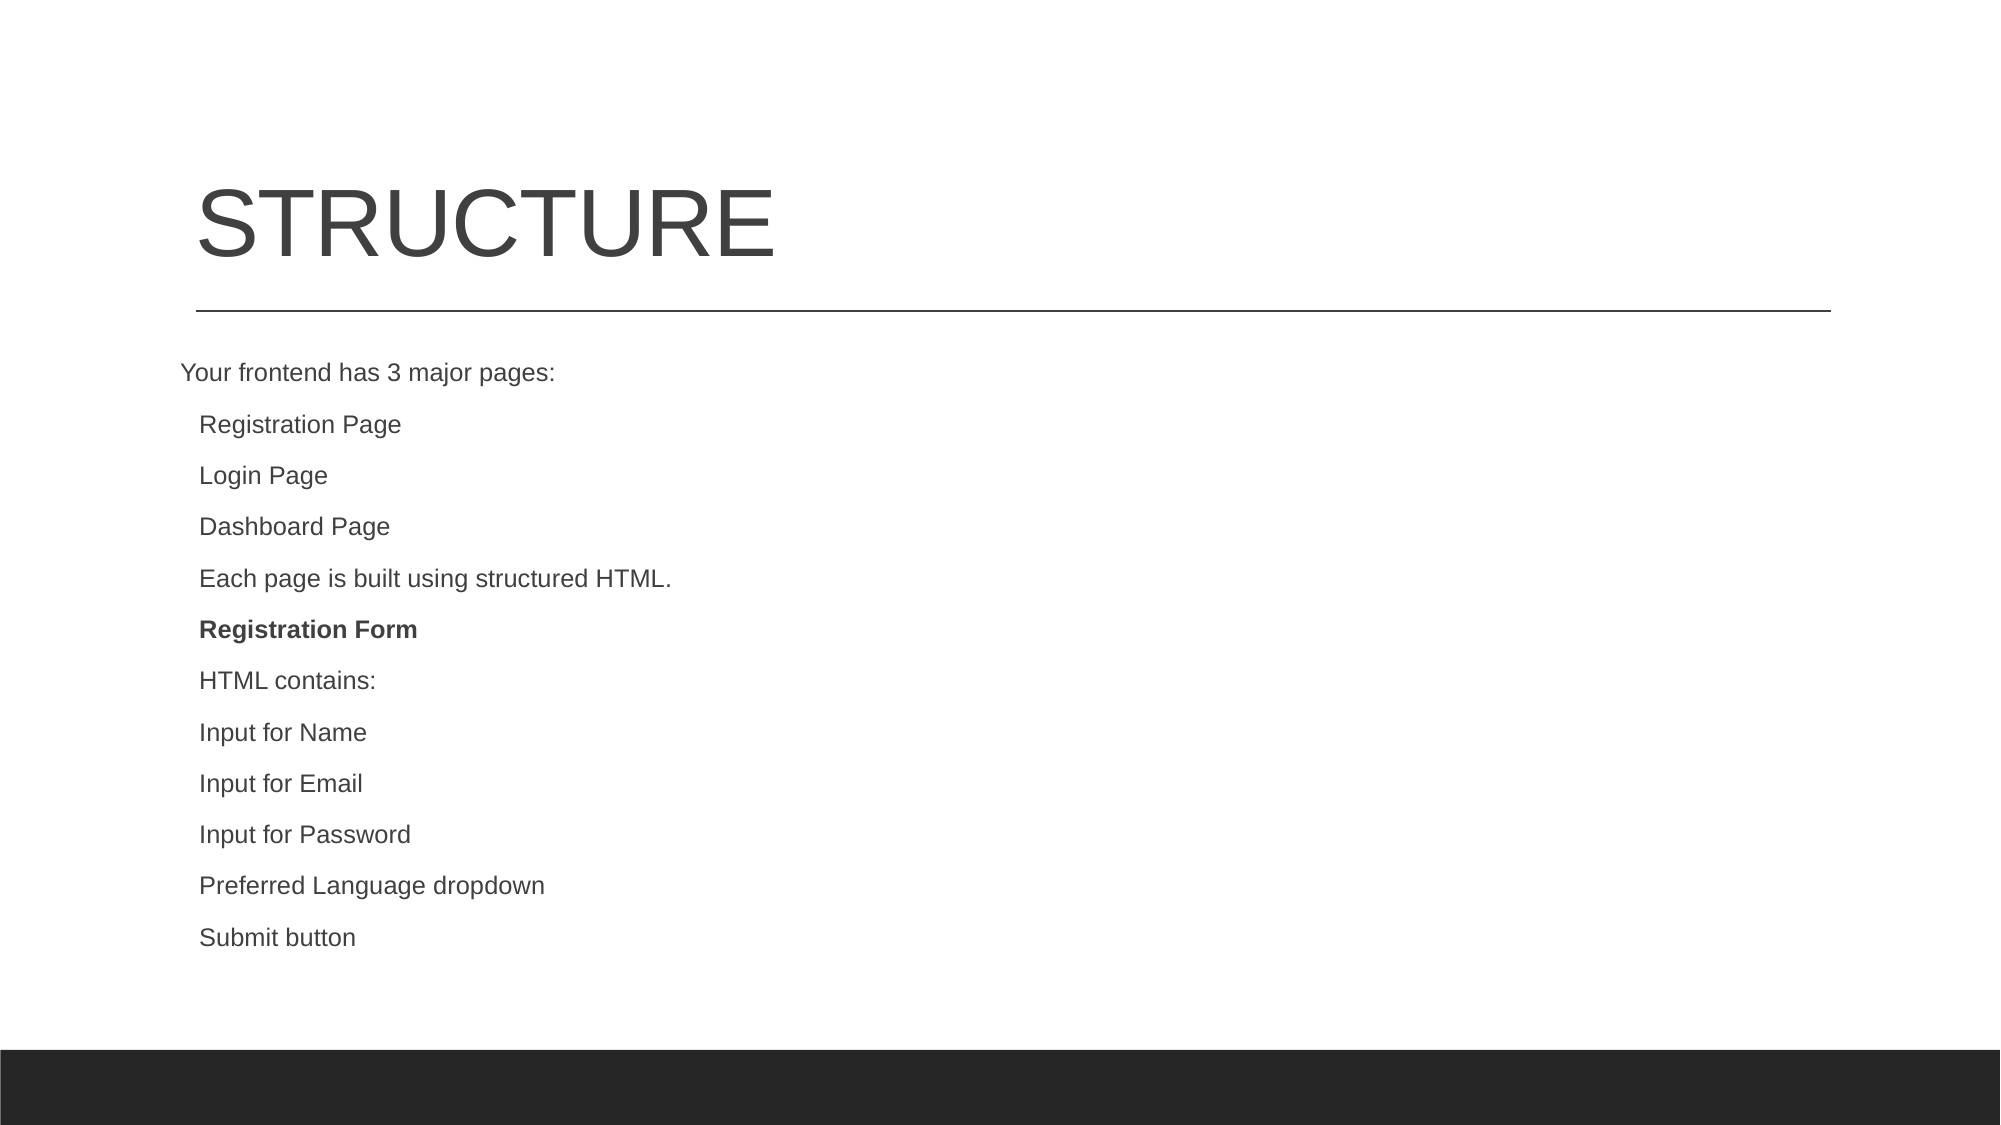

# STRUCTURE
Your frontend has 3 major pages:
Registration Page
Login Page
Dashboard Page
Each page is built using structured HTML.
Registration Form
HTML contains:
Input for Name
Input for Email
Input for Password
Preferred Language dropdown
Submit button